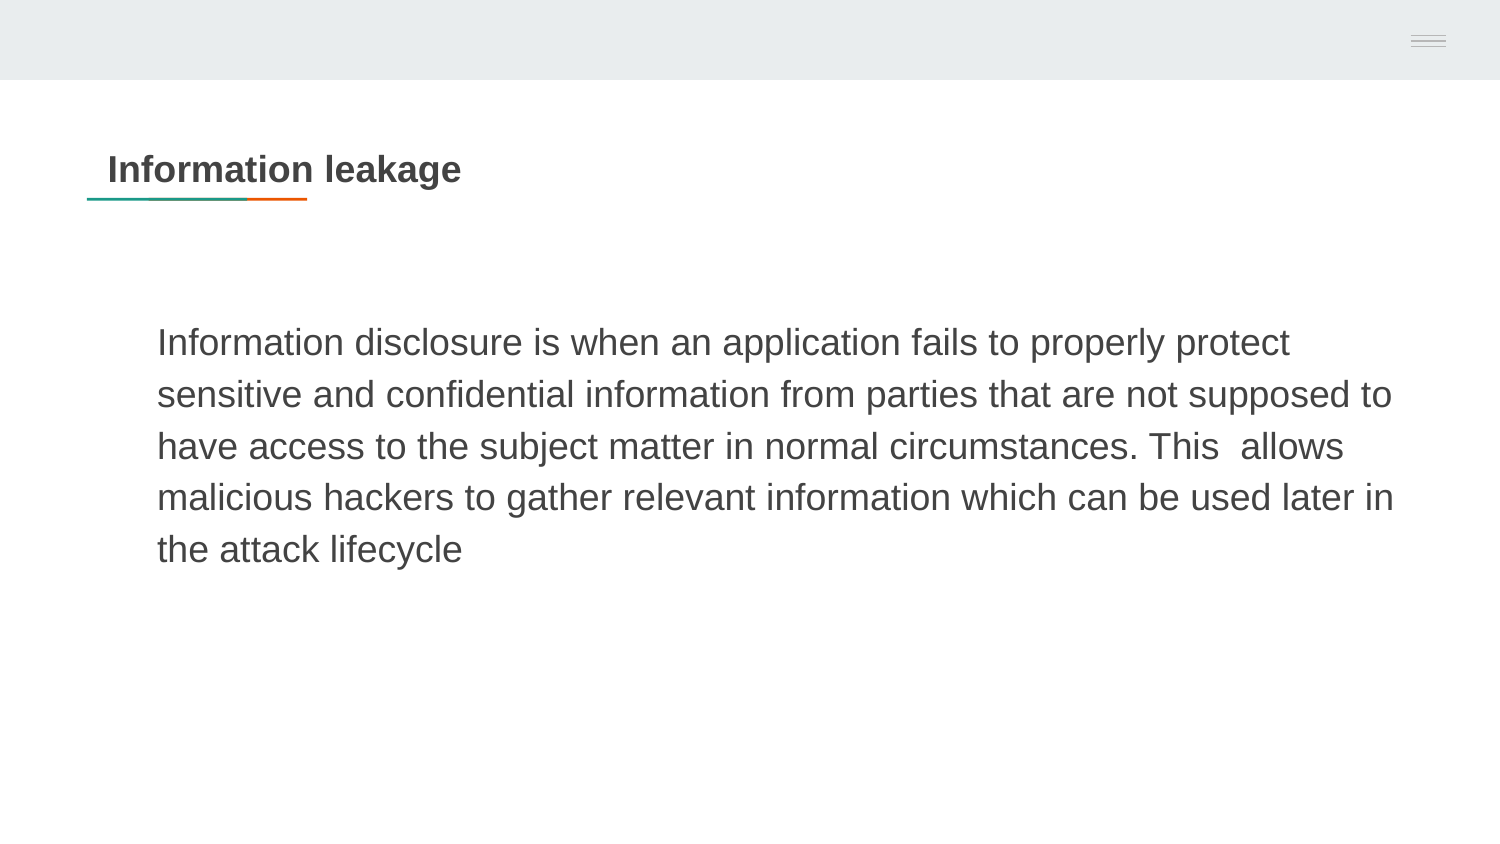

# Information leakage

Information disclosure is when an application fails to properly protect sensitive and confidential information from parties that are not supposed to have access to the subject matter in normal circumstances. This  allows malicious hackers to gather relevant information which can be used later in the attack lifecycle